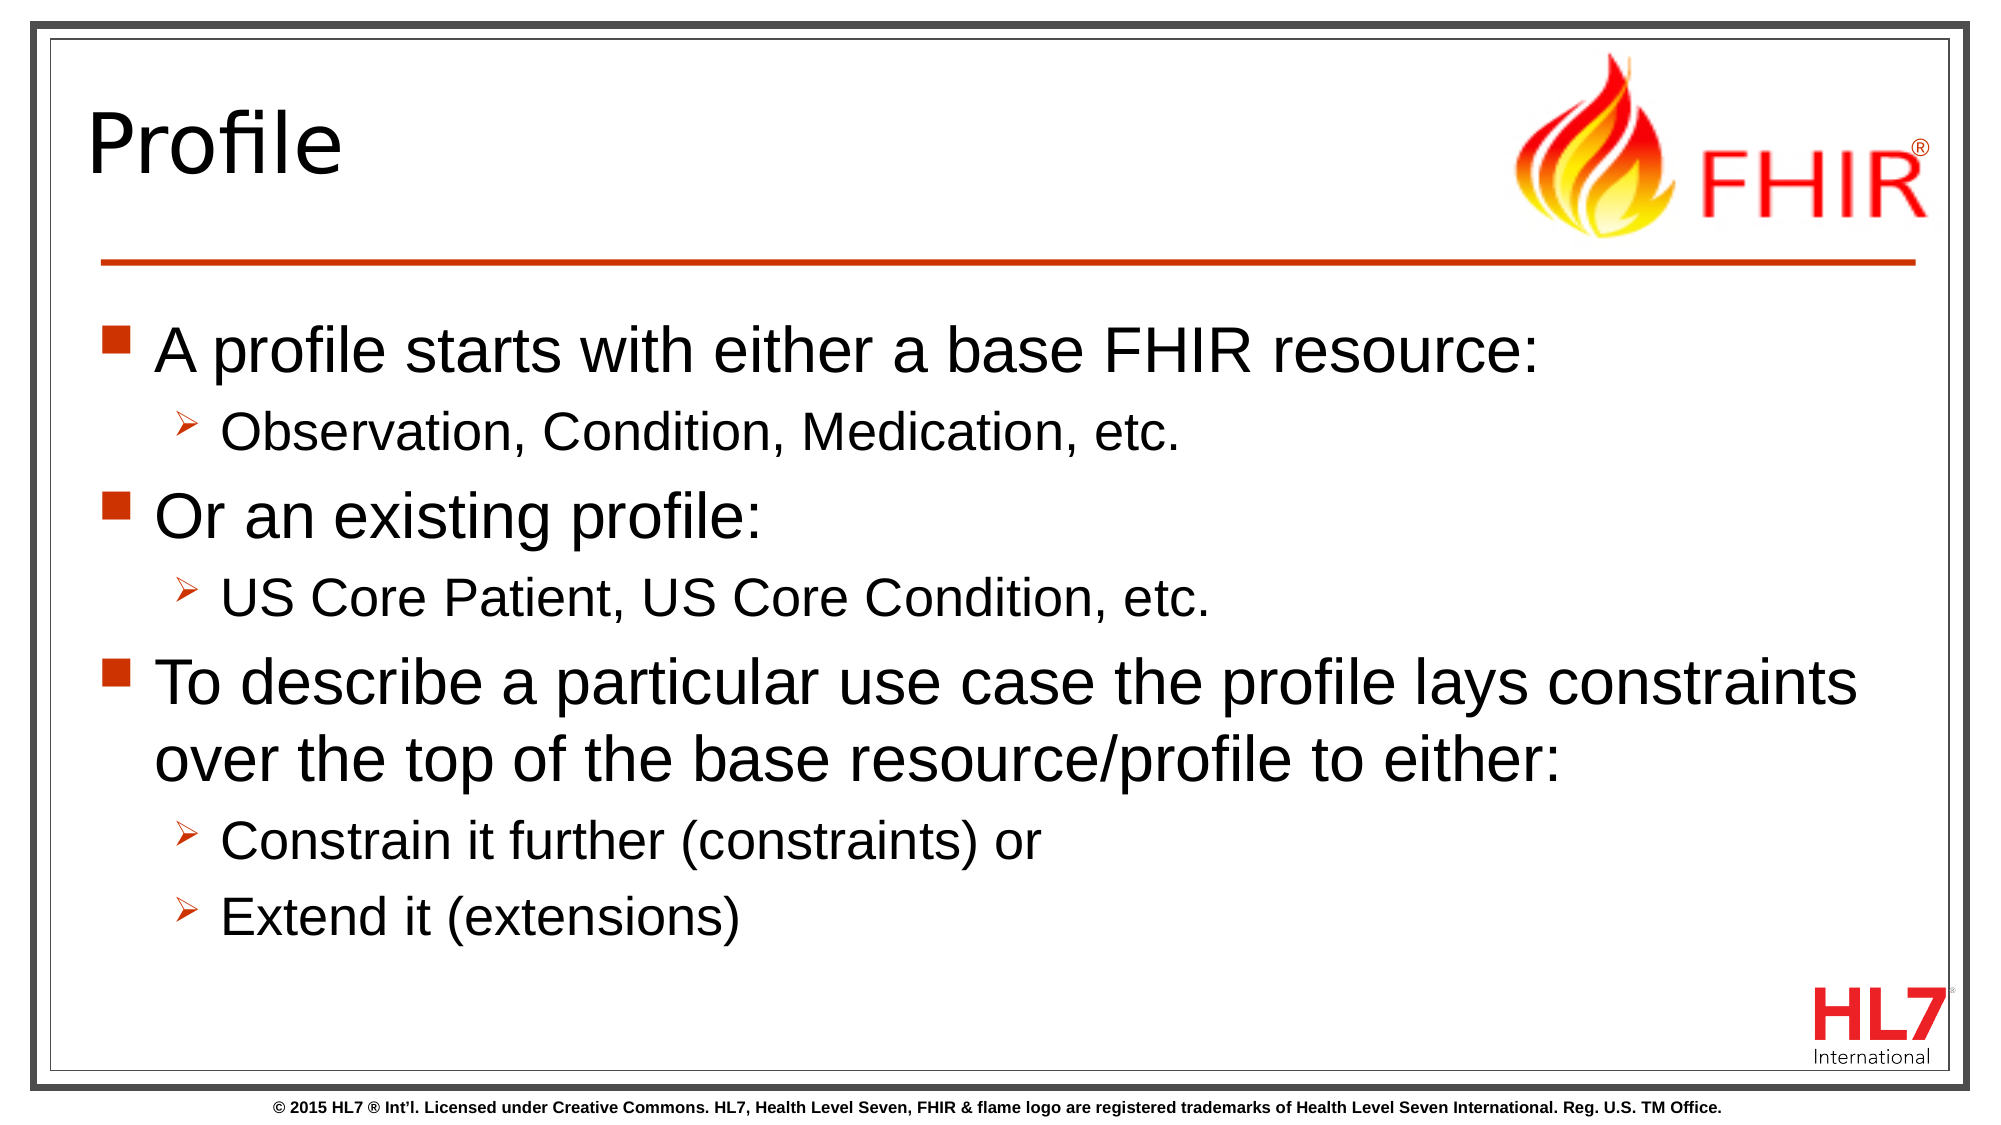

# Profile
A profile starts with either a base FHIR resource:
Observation, Condition, Medication, etc.
Or an existing profile:
US Core Patient, US Core Condition, etc.
To describe a particular use case the profile lays constraints over the top of the base resource/profile to either:
Constrain it further (constraints) or
Extend it (extensions)